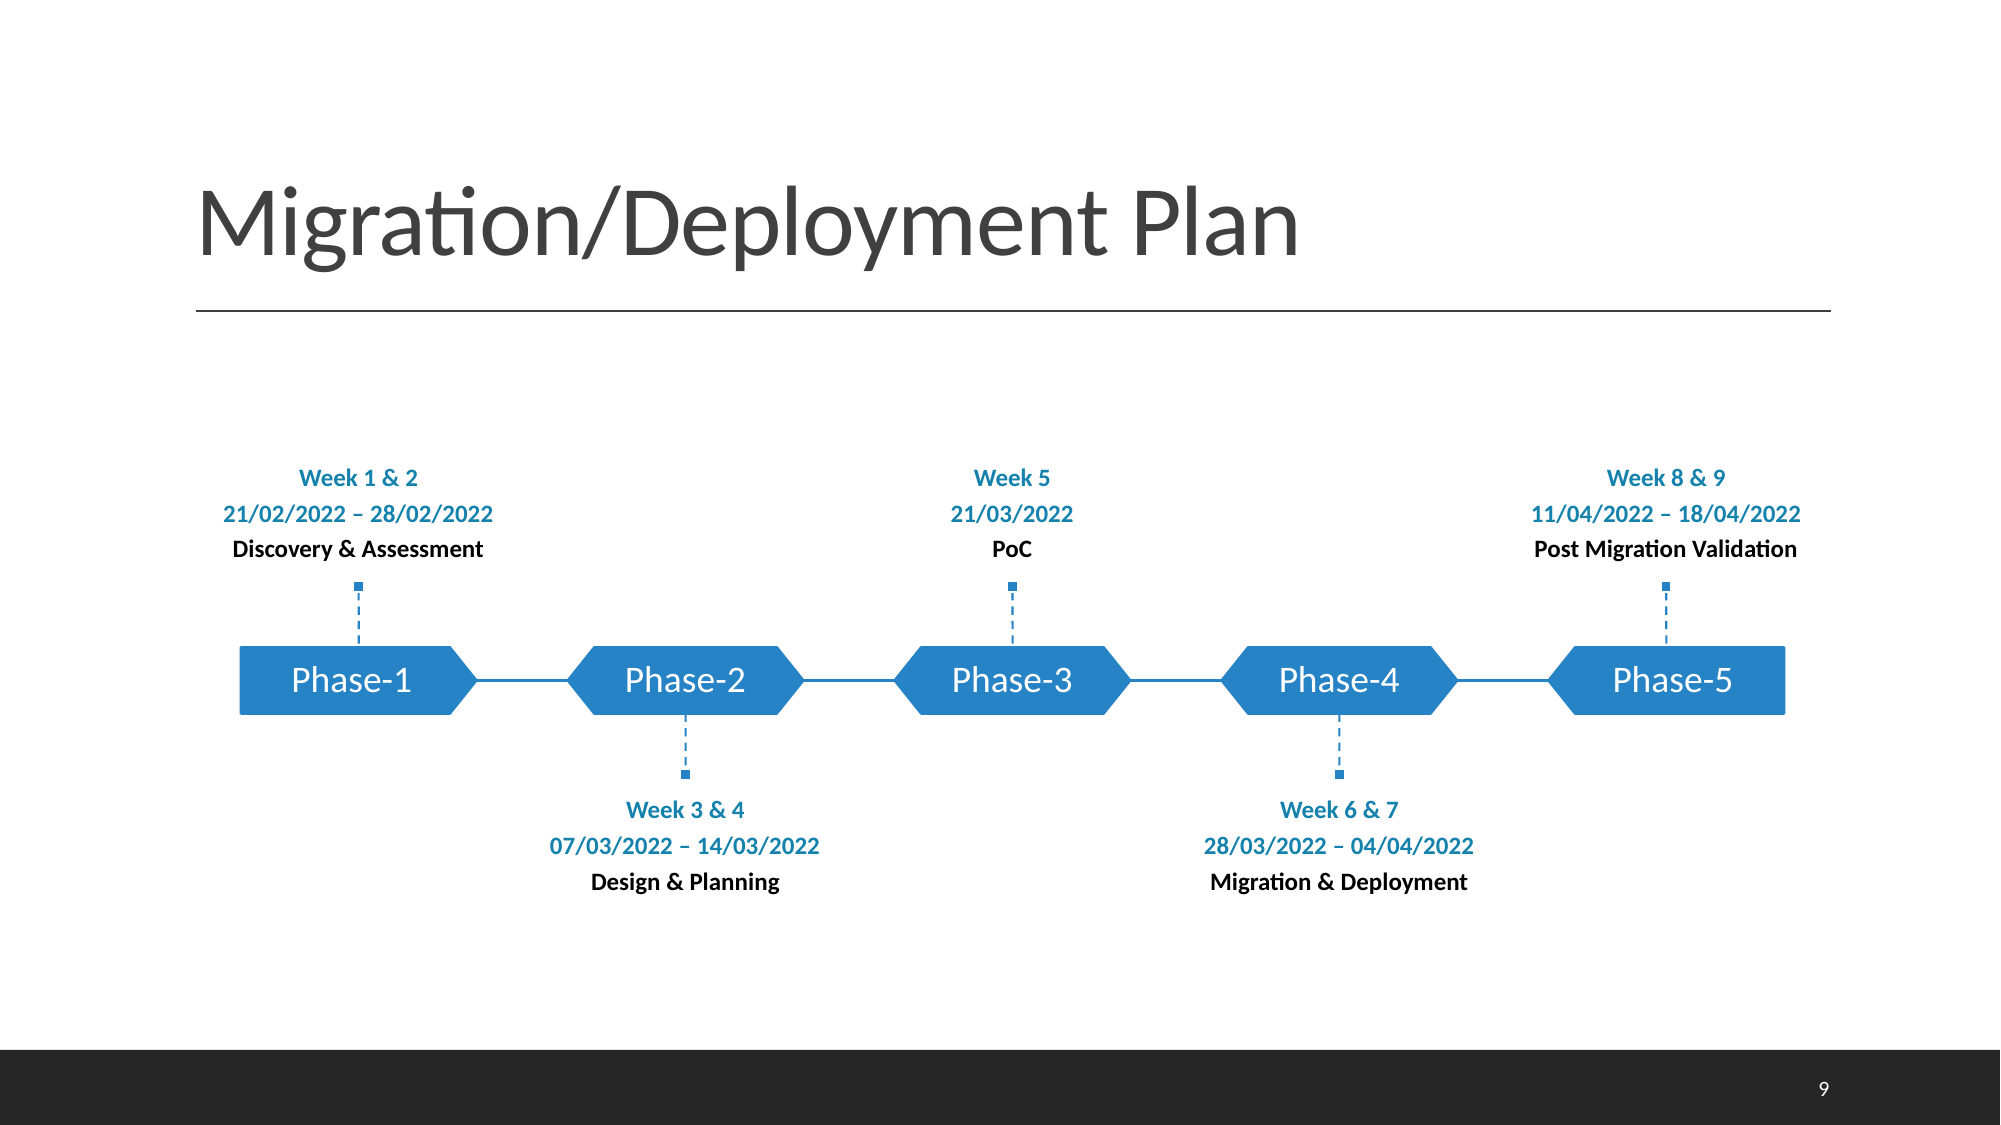

# Migration/Deployment Plan
Phase-1
Week 1 & 2
21/02/2022 – 28/02/2022
Discovery & Assessment
Phase-2
Week 3 & 4
07/03/2022 – 14/03/2022
Design & Planning
Phase-3
Week 5
21/03/2022
PoC
Phase-4
Week 6 & 7
28/03/2022 – 04/04/2022
Migration & Deployment
Phase-5
Week 8 & 9
11/04/2022 – 18/04/2022
Post Migration Validation
9